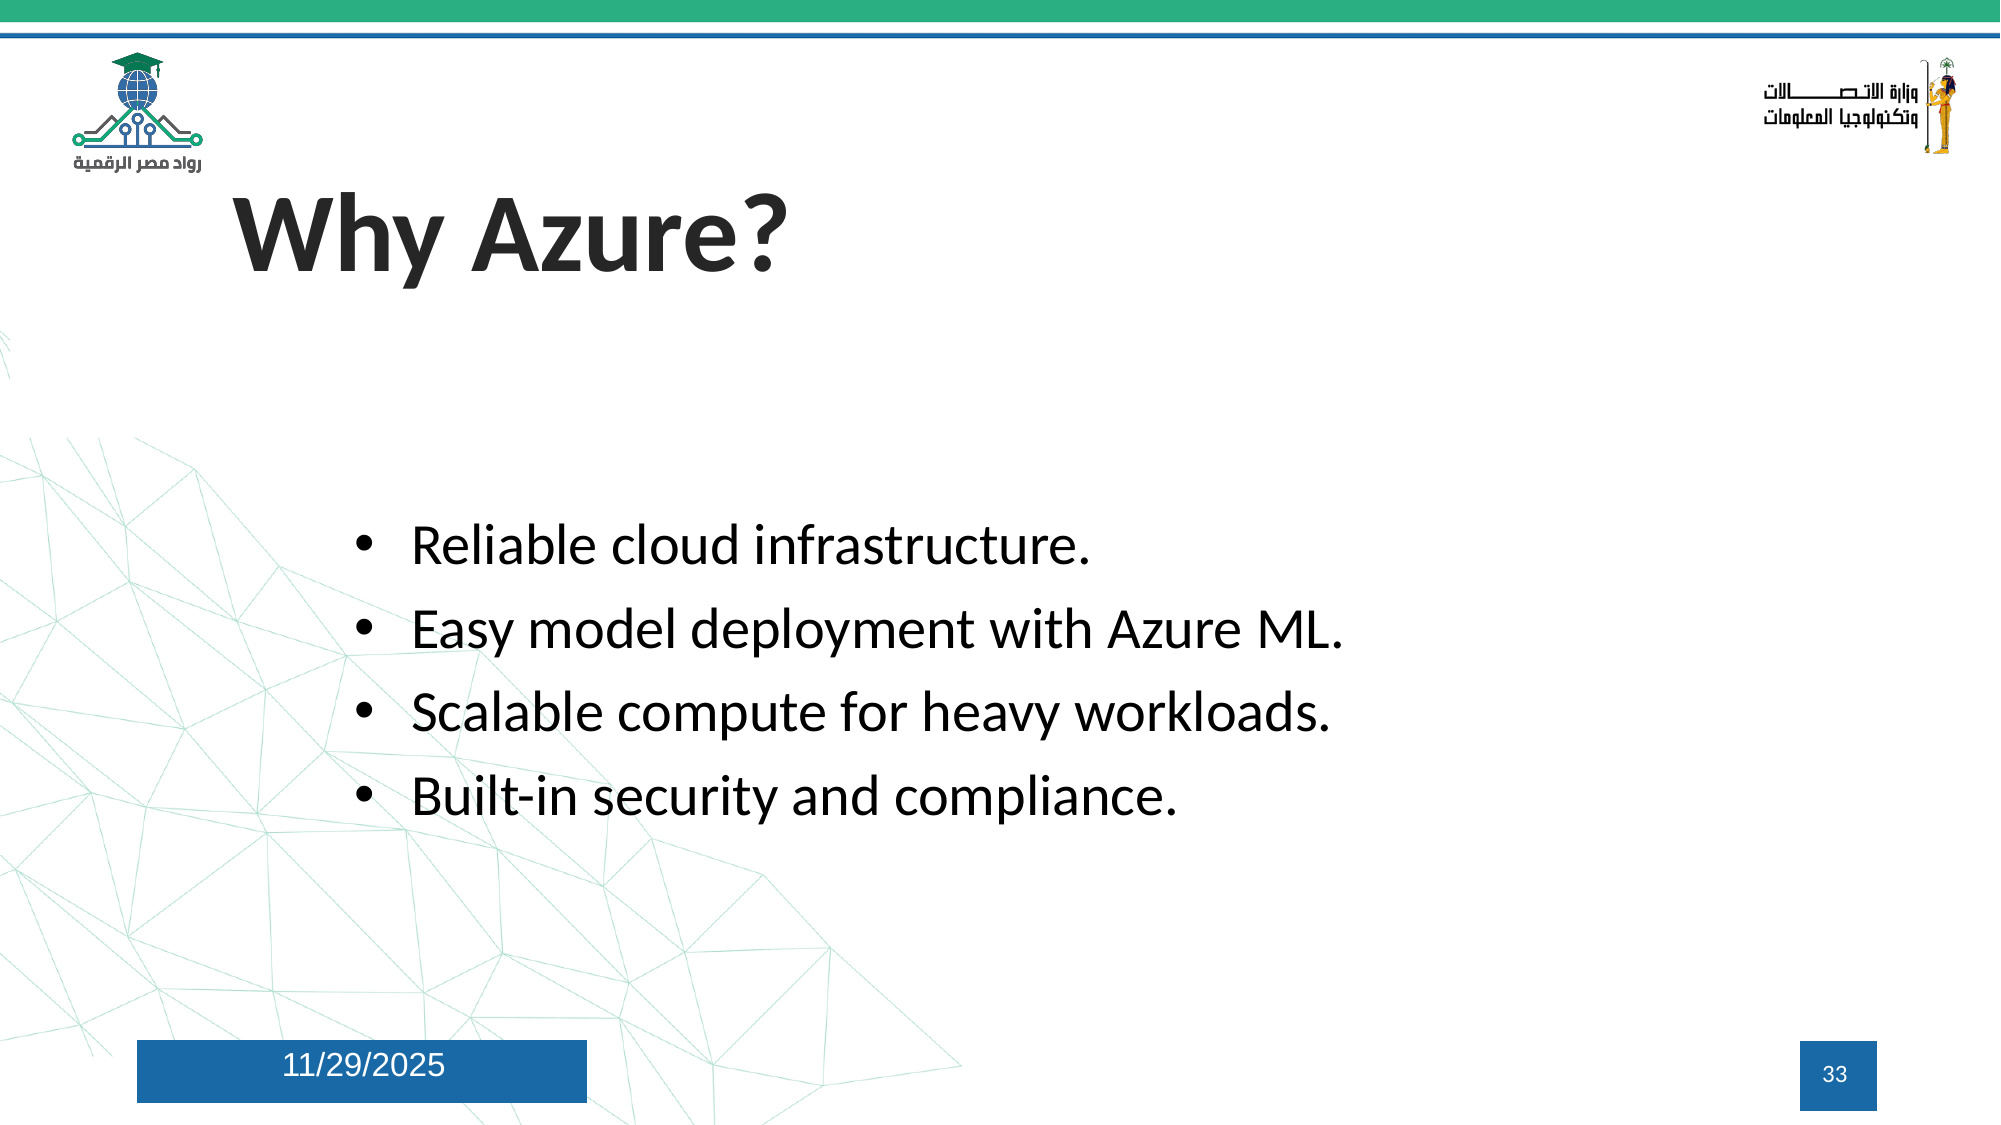

# Why Azure?
Reliable cloud infrastructure.
Easy model deployment with Azure ML.
Scalable compute for heavy workloads.
Built-in security and compliance.
11/29/2025
33